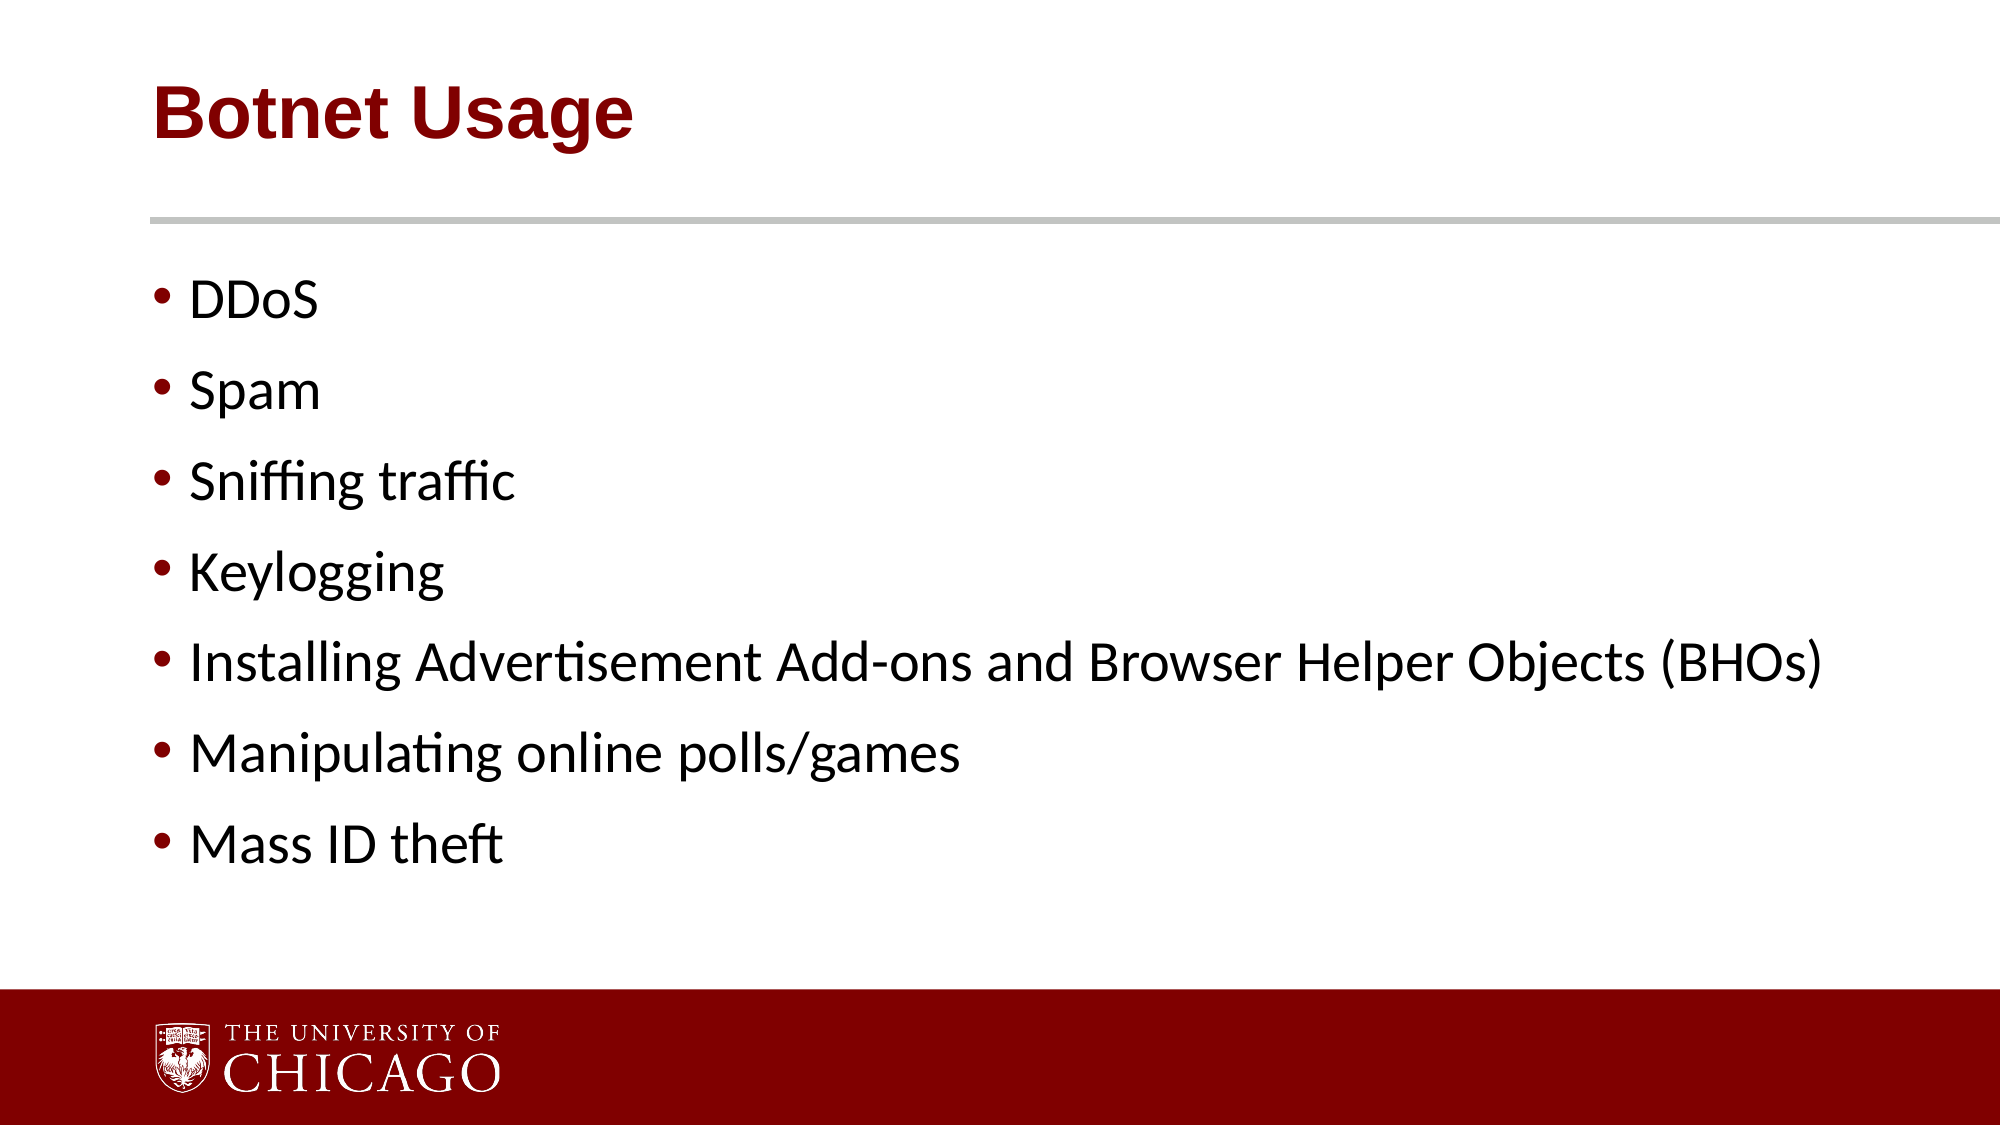

# Botnet Usage
DDoS
Spam
Sniffing traffic
Keylogging
Installing Advertisement Add-ons and Browser Helper Objects (BHOs)
Manipulating online polls/games
Mass ID theft